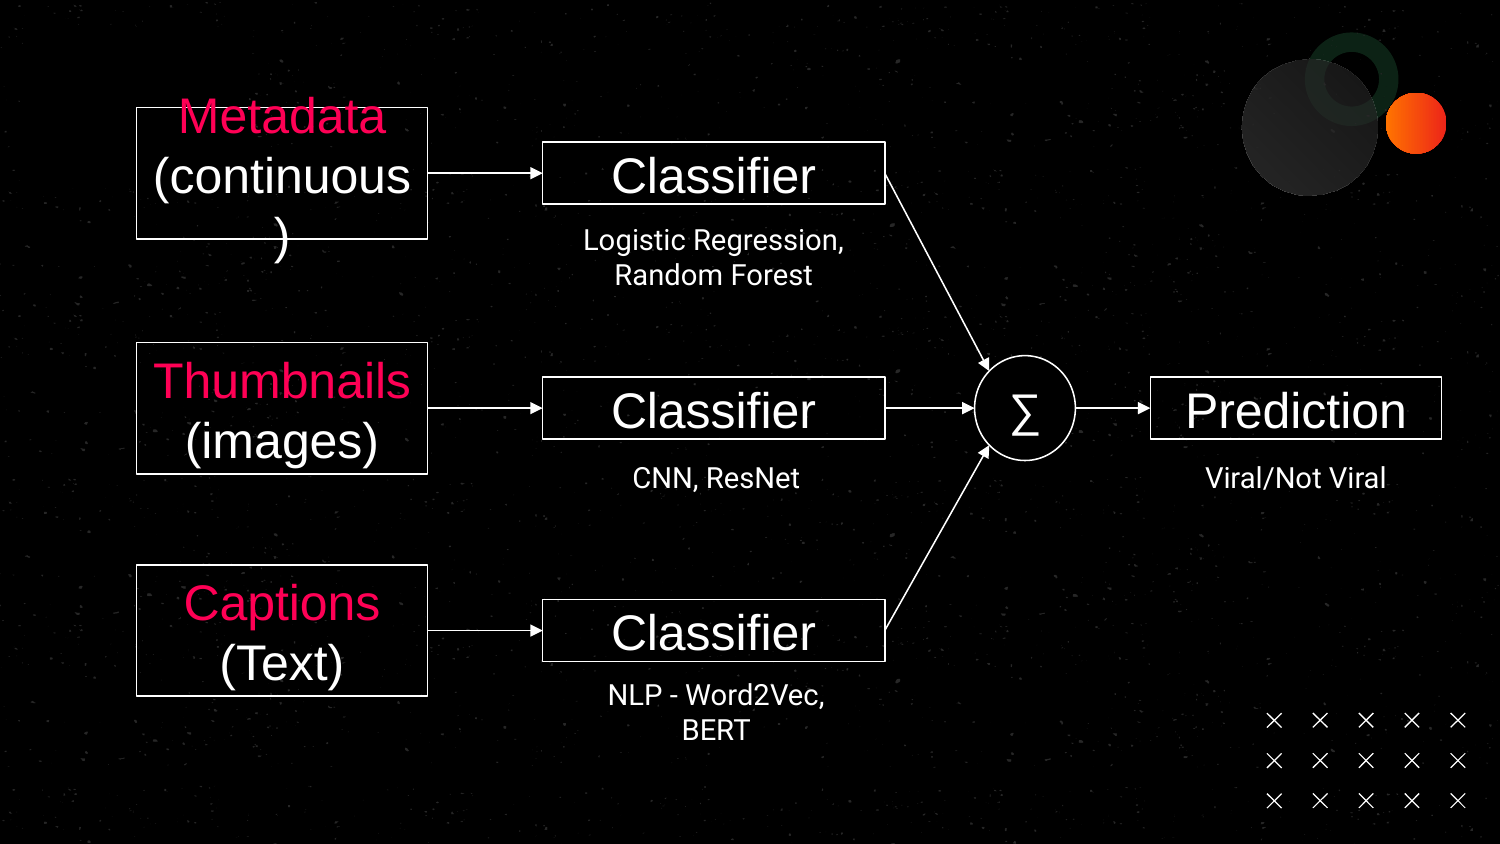

Metadata
(continuous)
Classifier
Logistic Regression, Random Forest
Thumbnails
(images)
∑
Classifier
Prediction
Viral/Not Viral
CNN, ResNet
Captions
(Text)
Classifier
NLP - Word2Vec, BERT